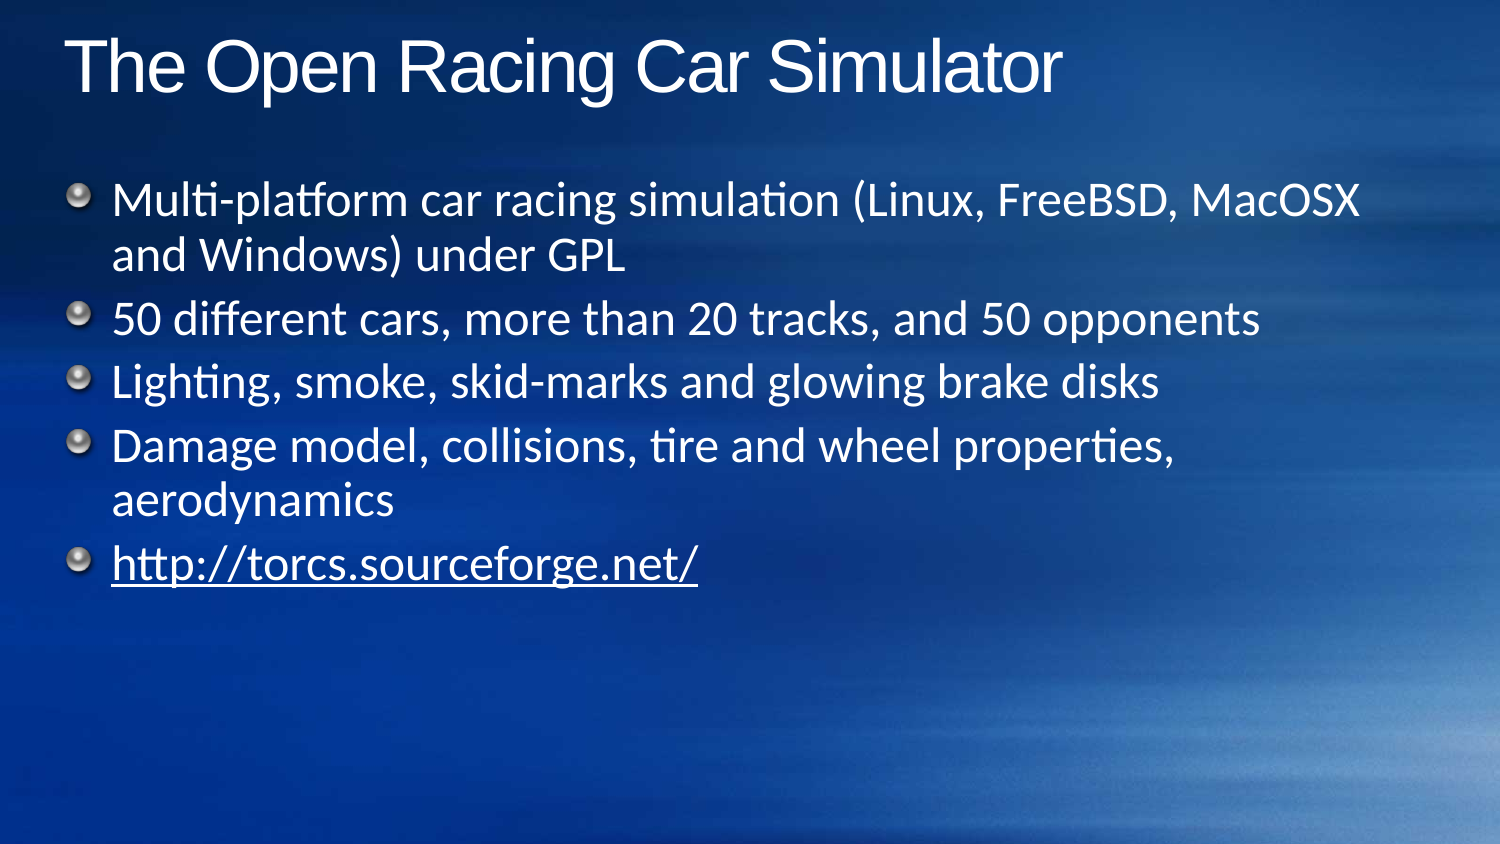

# The Open Racing Car Simulator
Multi-platform car racing simulation (Linux, FreeBSD, MacOSX and Windows) under GPL
50 different cars, more than 20 tracks, and 50 opponents
Lighting, smoke, skid-marks and glowing brake disks
Damage model, collisions, tire and wheel properties, aerodynamics
http://torcs.sourceforge.net/